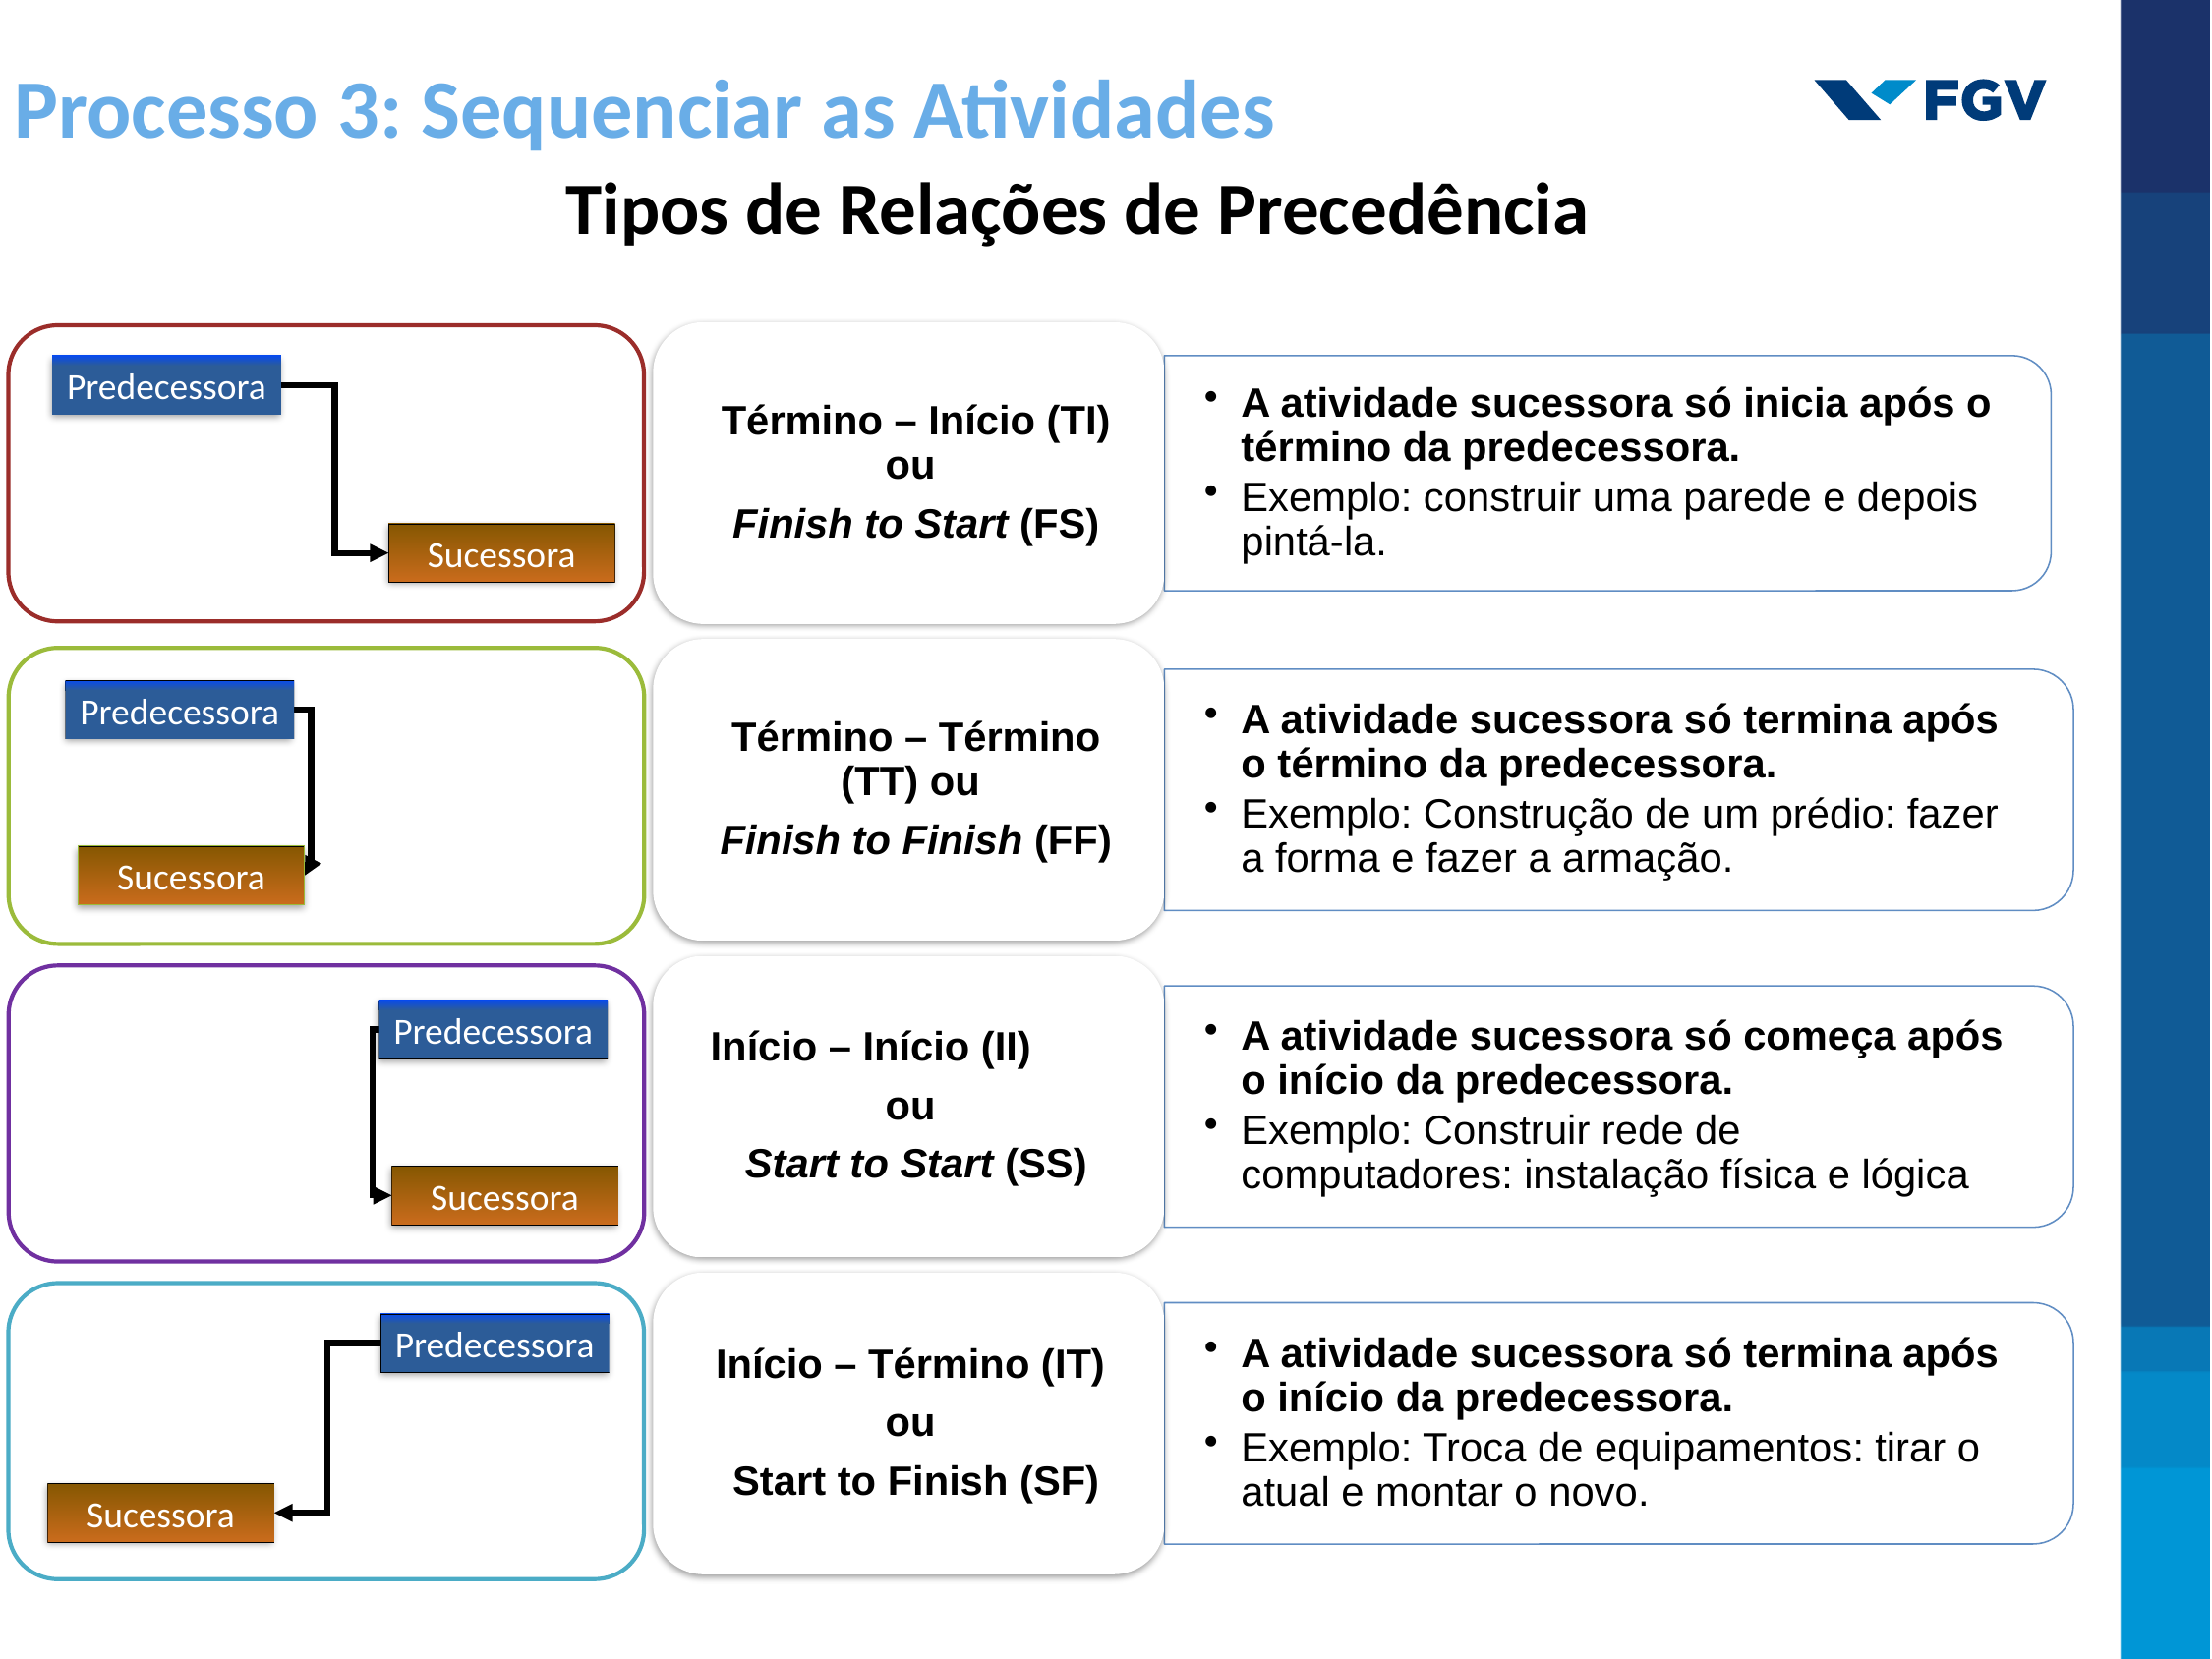

Processo 3: Sequenciar as Atividades
Tipos de Relações de Precedência
A atividade sucessora só inicia após o término da predecessora.
Exemplo: construir uma parede e depois pintá-la.
Término – Início (TI) ou
Finish to Start (FS)
A atividade sucessora só termina após o término da predecessora.
Exemplo: Construção de um prédio: fazer a forma e fazer a armação.
Término – Término (TT) ou
Finish to Finish (FF)
A atividade sucessora só começa após o início da predecessora.
Exemplo: Construir rede de computadores: instalação física e lógica
Início – Início (II)
ou
Start to Start (SS)
A atividade sucessora só termina após o início da predecessora.
Exemplo: Troca de equipamentos: tirar o atual e montar o novo.
Início – Término (IT)
ou
Start to Finish (SF)

Predecessora
Sucessora

Predecessora
Sucessora

Predecessora
Sucessora

Predecessora
Sucessora